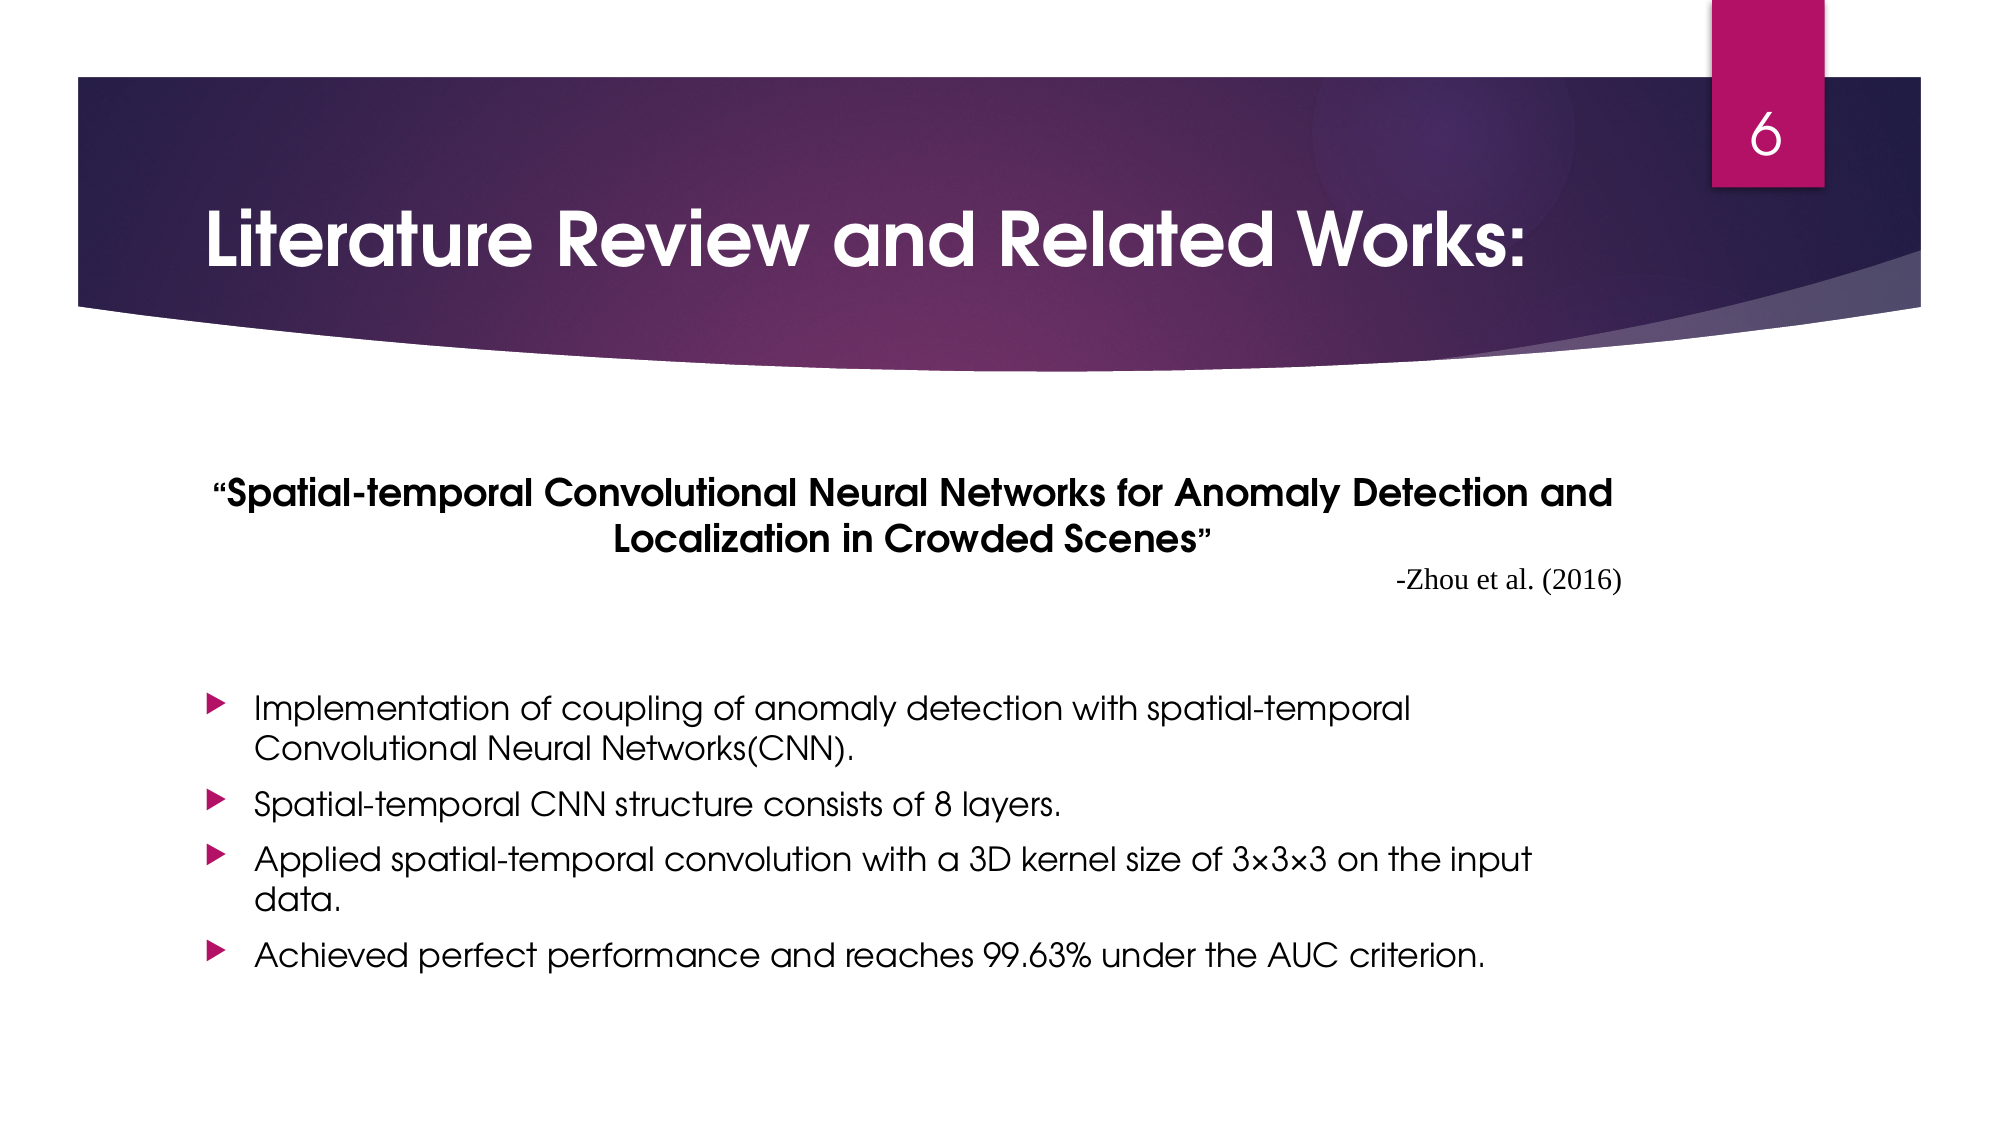

6
# Literature Review and Related Works:

“Spatial-temporal Convolutional Neural Networks for Anomaly Detection and Localization in Crowded Scenes”
-Zhou et al. (2016)

Implementation of coupling of anomaly detection with spatial-temporal Convolutional Neural Networks(CNN).
Spatial-temporal CNN structure consists of 8 layers.
Applied spatial-temporal convolution with a 3D kernel size of 3×3×3 on the input data.
Achieved perfect performance and reaches 99.63% under the AUC criterion.